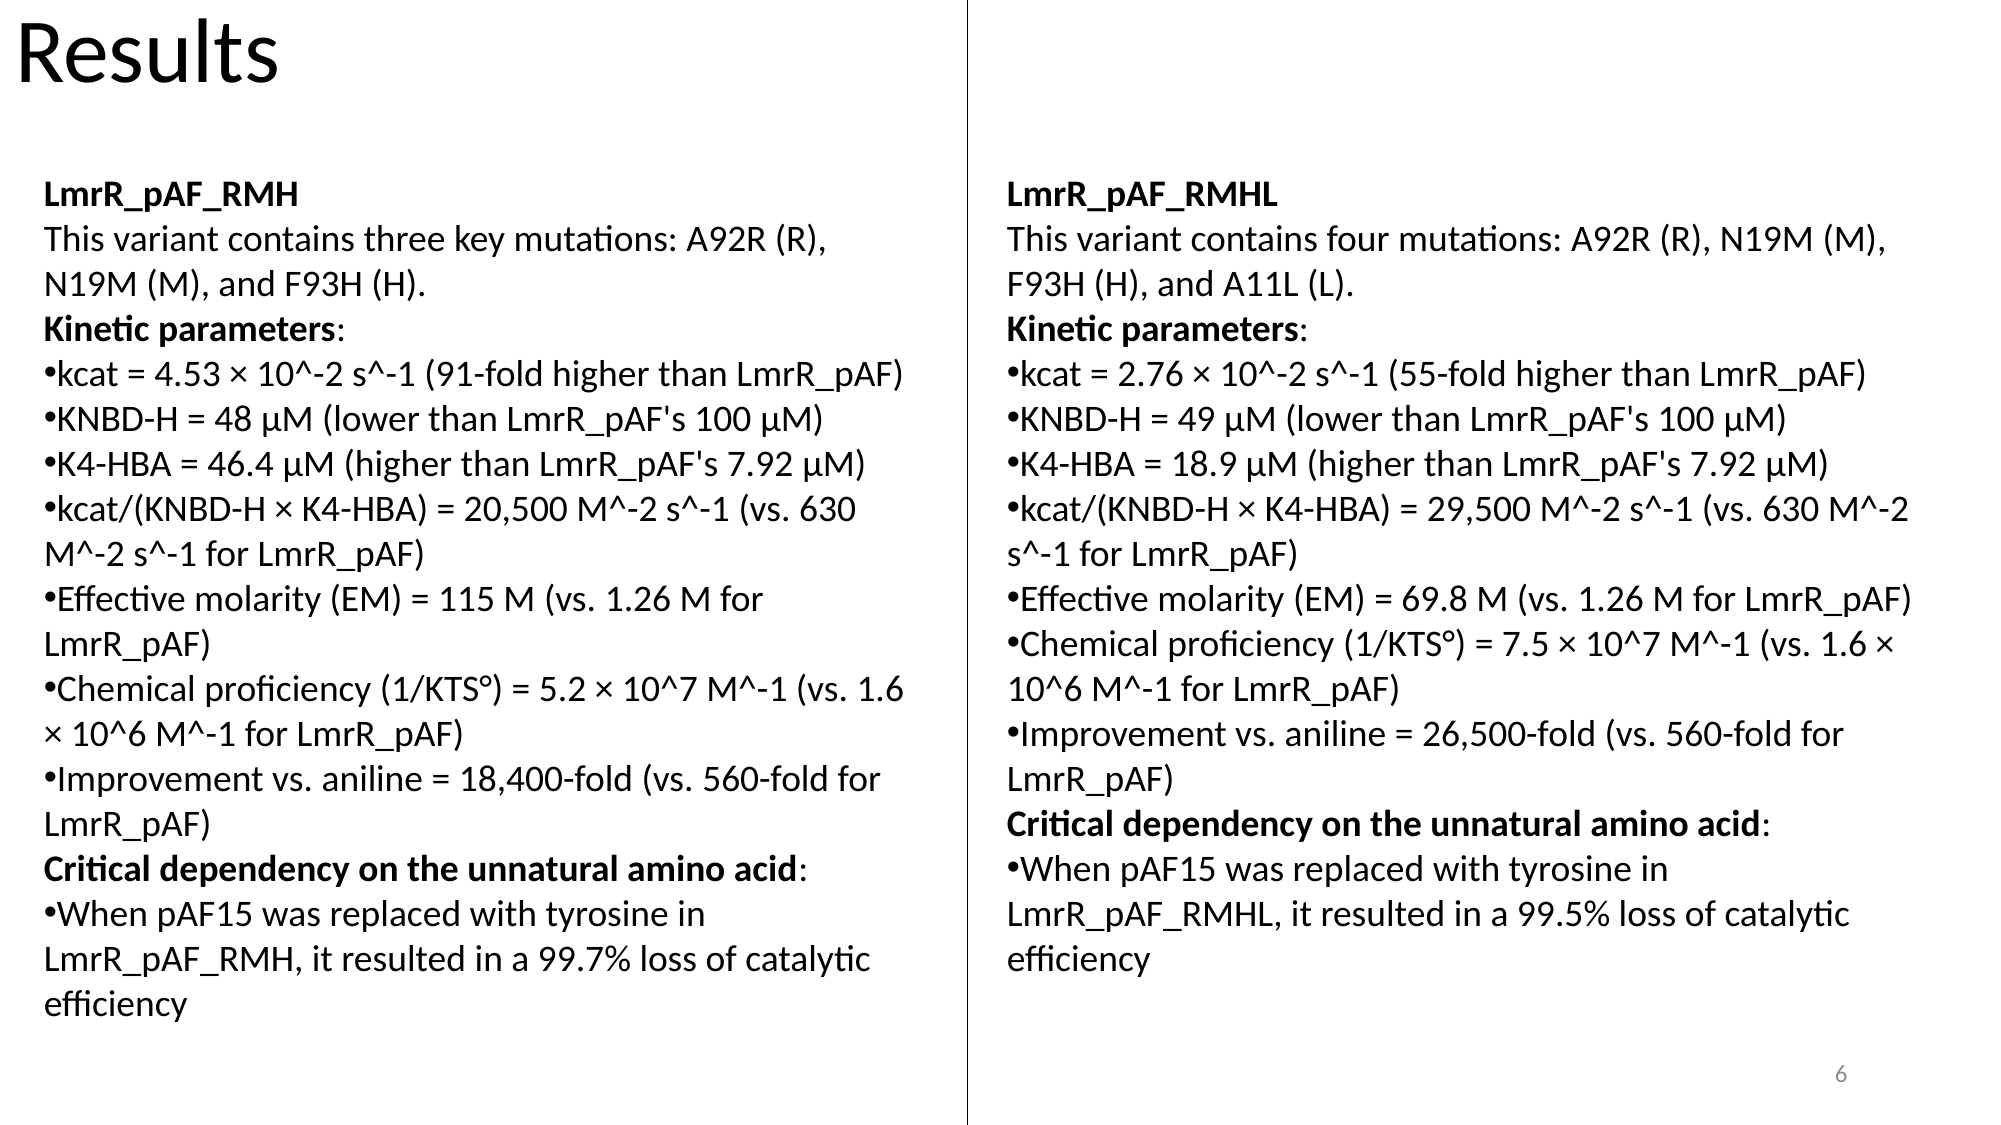

# Results
LmrR_pAF_RMHL
This variant contains four mutations: A92R (R), N19M (M), F93H (H), and A11L (L).
Kinetic parameters:
kcat = 2.76 × 10^-2 s^-1 (55-fold higher than LmrR_pAF)
KNBD-H = 49 μM (lower than LmrR_pAF's 100 μM)
K4-HBA = 18.9 μM (higher than LmrR_pAF's 7.92 μM)
kcat/(KNBD-H × K4-HBA) = 29,500 M^-2 s^-1 (vs. 630 M^-2 s^-1 for LmrR_pAF)
Effective molarity (EM) = 69.8 M (vs. 1.26 M for LmrR_pAF)
Chemical proficiency (1/KTS°) = 7.5 × 10^7 M^-1 (vs. 1.6 × 10^6 M^-1 for LmrR_pAF)
Improvement vs. aniline = 26,500-fold (vs. 560-fold for LmrR_pAF)
Critical dependency on the unnatural amino acid:
When pAF15 was replaced with tyrosine in LmrR_pAF_RMHL, it resulted in a 99.5% loss of catalytic efficiency

LmrR_pAF_RMH
This variant contains three key mutations: A92R (R), N19M (M), and F93H (H).
Kinetic parameters:
kcat = 4.53 × 10^-2 s^-1 (91-fold higher than LmrR_pAF)
KNBD-H = 48 μM (lower than LmrR_pAF's 100 μM)
K4-HBA = 46.4 μM (higher than LmrR_pAF's 7.92 μM)
kcat/(KNBD-H × K4-HBA) = 20,500 M^-2 s^-1 (vs. 630 M^-2 s^-1 for LmrR_pAF)
Effective molarity (EM) = 115 M (vs. 1.26 M for LmrR_pAF)
Chemical proficiency (1/KTS°) = 5.2 × 10^7 M^-1 (vs. 1.6 × 10^6 M^-1 for LmrR_pAF)
Improvement vs. aniline = 18,400-fold (vs. 560-fold for LmrR_pAF)
Critical dependency on the unnatural amino acid:
When pAF15 was replaced with tyrosine in LmrR_pAF_RMH, it resulted in a 99.7% loss of catalytic efficiency

6